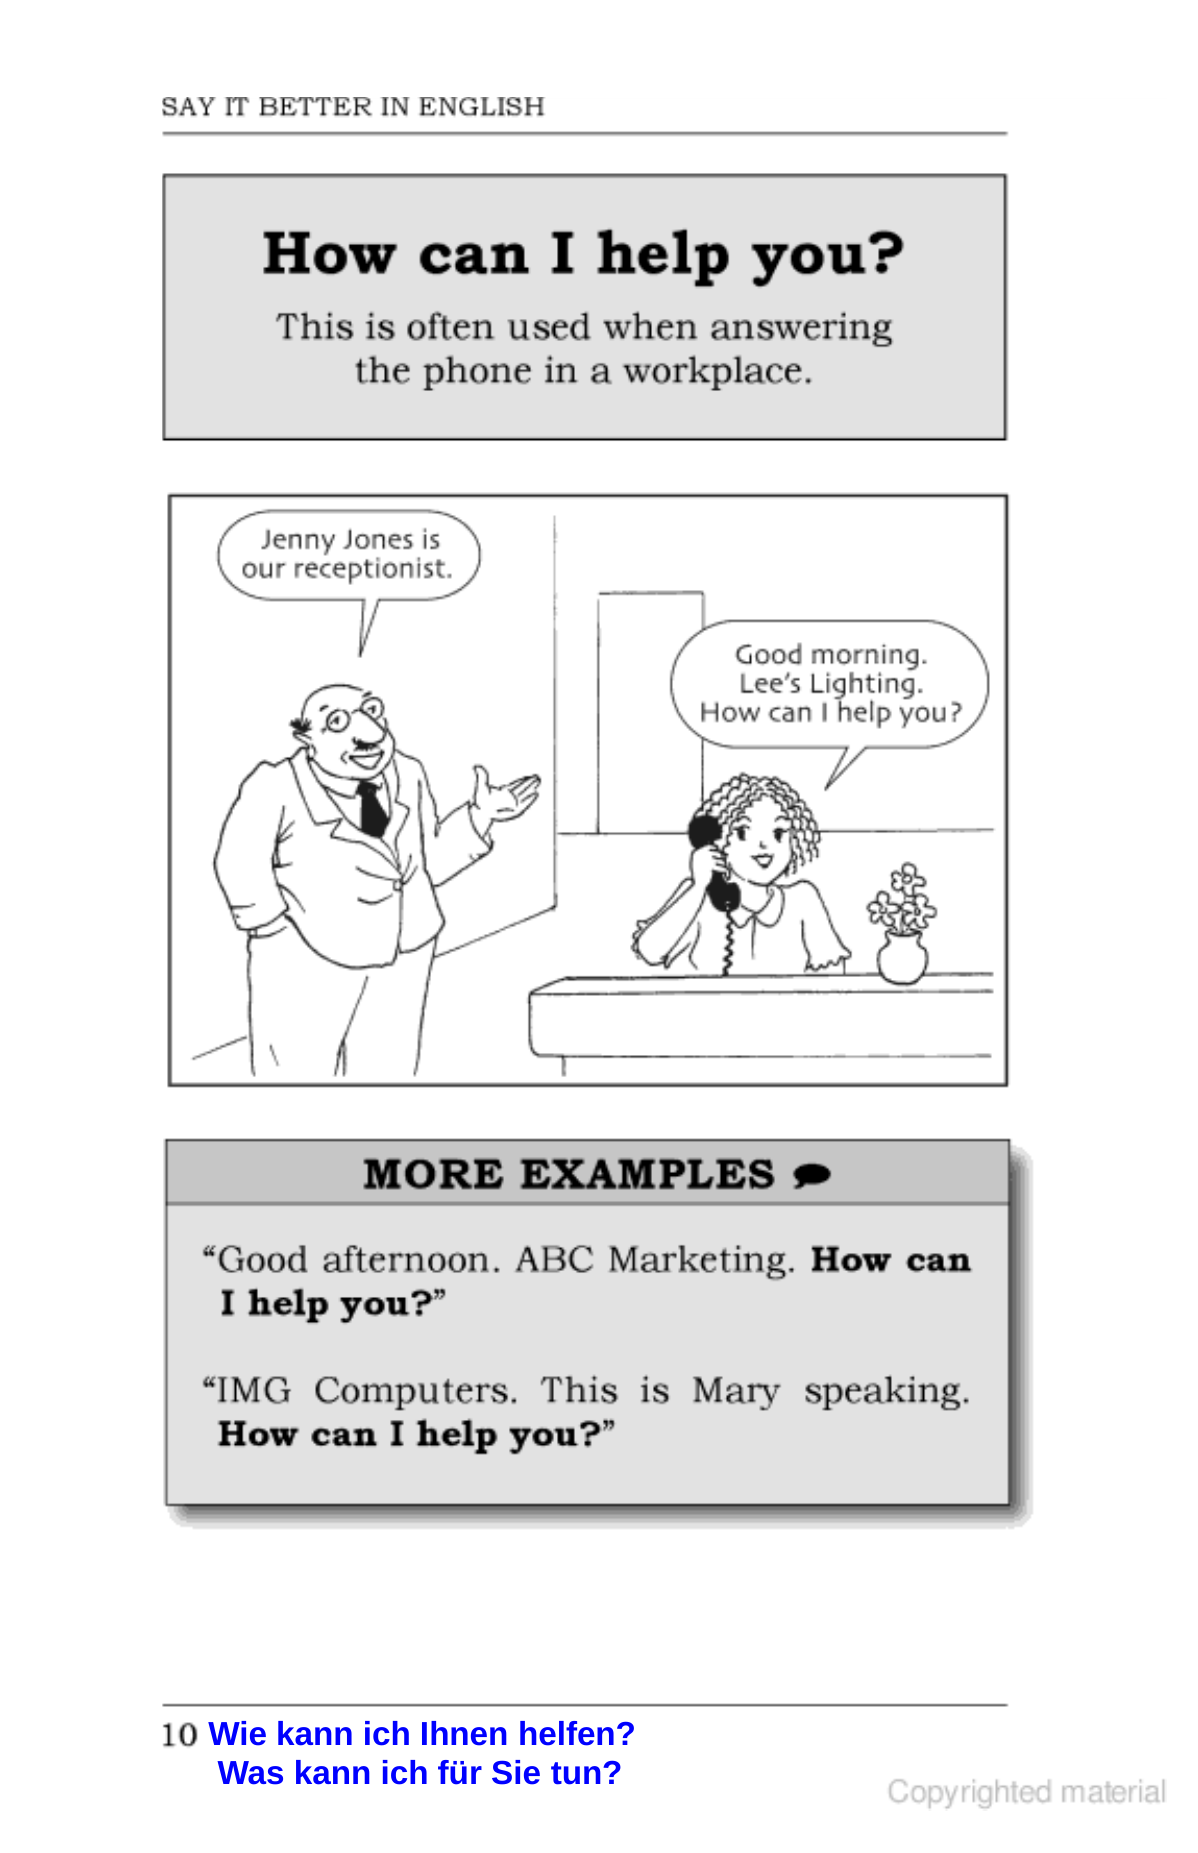

Wie kann ich Ihnen helfen?  Was kann ich für Sie tun?